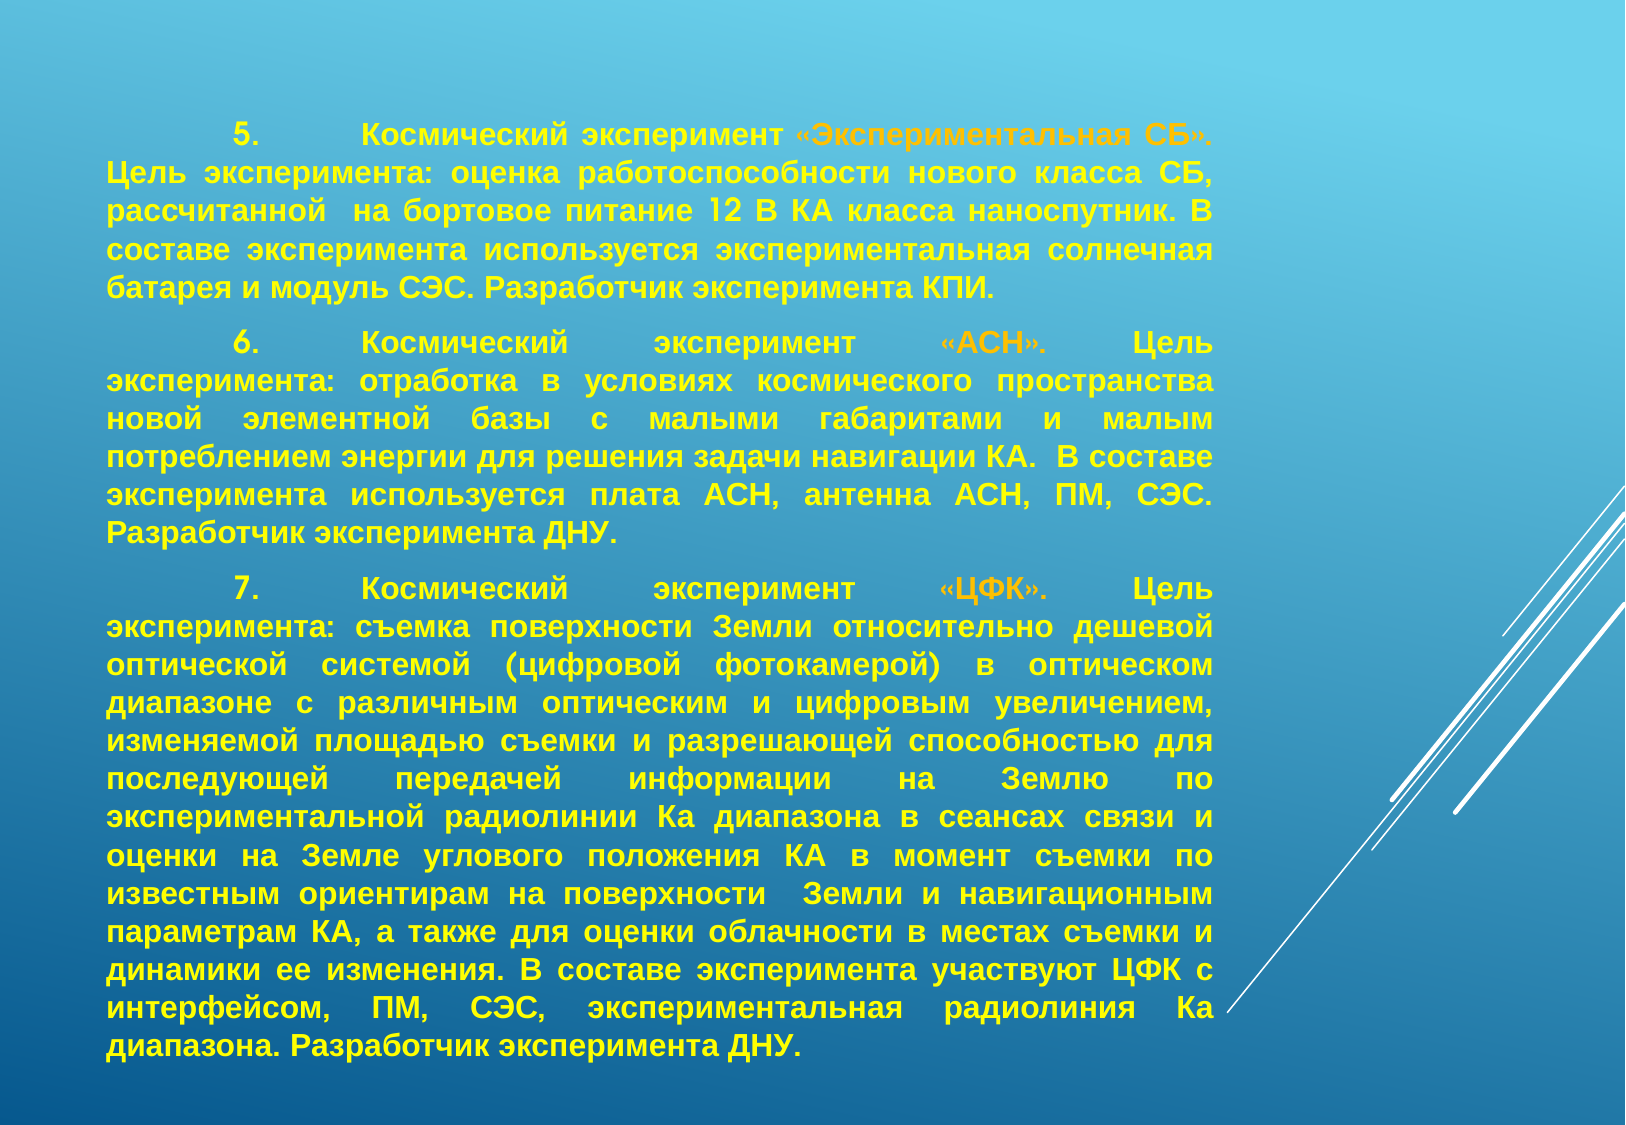

#
	5.	Космический эксперимент «Экспериментальная СБ». Цель эксперимента: оценка работоспособности нового класса СБ, рассчитанной  на бортовое питание 12 В КА класса наноспутник. В составе эксперимента используется экспериментальная солнечная батарея и модуль СЭС. Разработчик эксперимента КПИ.
	6.	Космический эксперимент «АСН». Цель эксперимента: отработка в условиях космического пространства новой элементной базы с малыми габаритами и малым потреблением энергии для решения задачи навигации КА.  В составе эксперимента используется плата АСН, антенна АСН, ПМ, СЭС. Разработчик эксперимента ДНУ.
	7.	Космический эксперимент «ЦФК». Цель эксперимента: съемка поверхности Земли относительно дешевой оптической системой (цифровой фотокамерой) в оптическом диапазоне с различным оптическим и цифровым увеличением, изменяемой площадью съемки и разрешающей способностью для последующей передачей информации на Землю по экспериментальной радиолинии Ка диапазона в сеансах связи и оценки на Земле углового положения КА в момент съемки по известным ориентирам на поверхности  Земли и навигационным параметрам КА, а также для оценки облачности в местах съемки и динамики ее изменения. В составе эксперимента участвуют ЦФК с интерфейсом, ПМ, СЭС, экспериментальная радиолиния Ка диапазона. Разработчик эксперимента ДНУ.